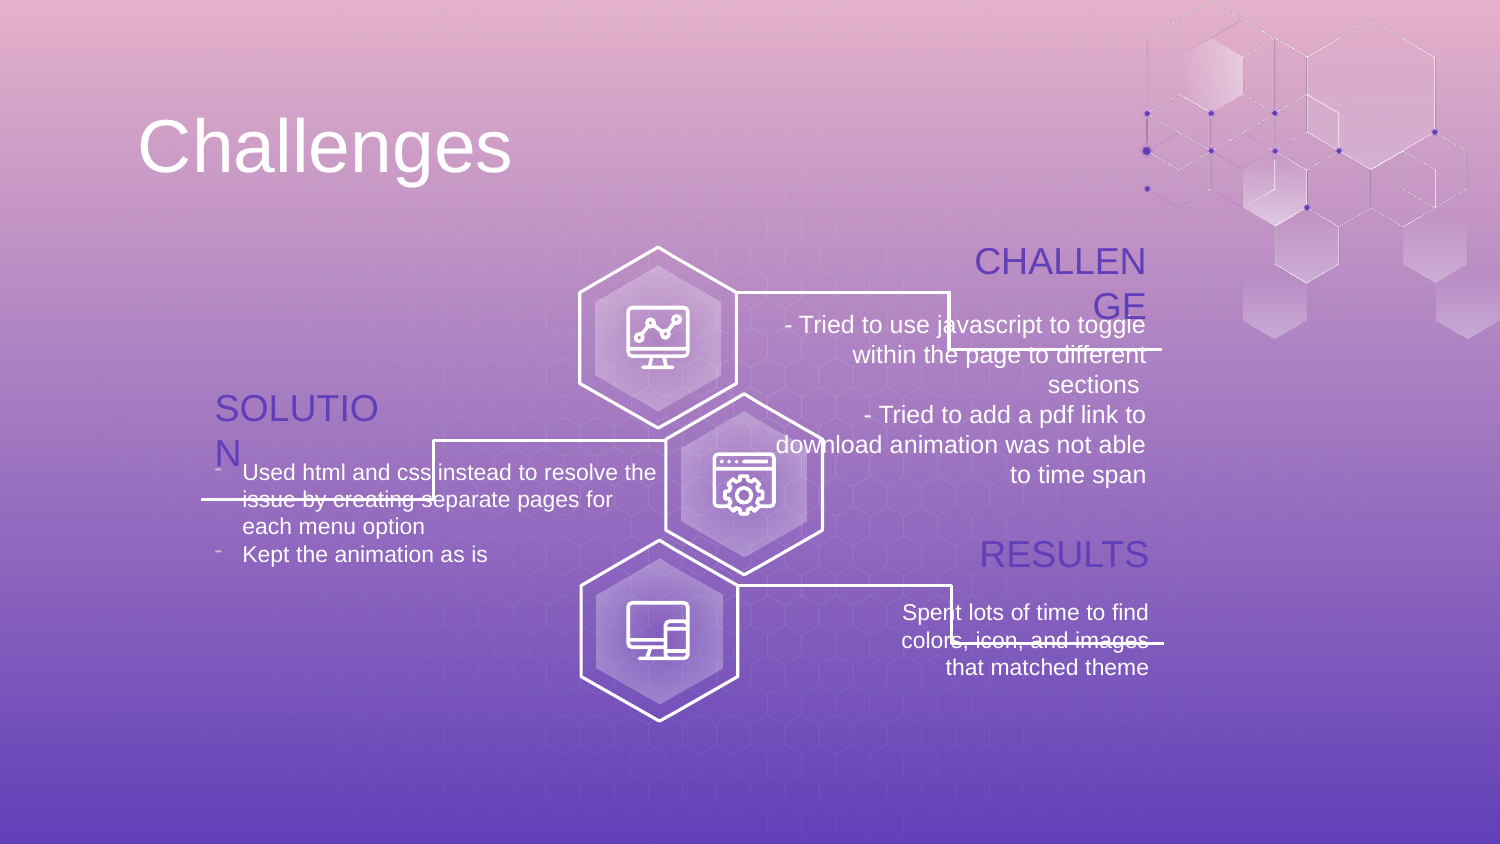

# Challenges
CHALLENGE

- Tried to use javascript to toggle within the page to different sections
- Tried to add a pdf link to download animation was not able to time span

SOLUTION

Used html and css instead to resolve the issue by creating separate pages for each menu option
Kept the animation as is

RESULTS

Spent lots of time to find colors, icon, and images that matched theme